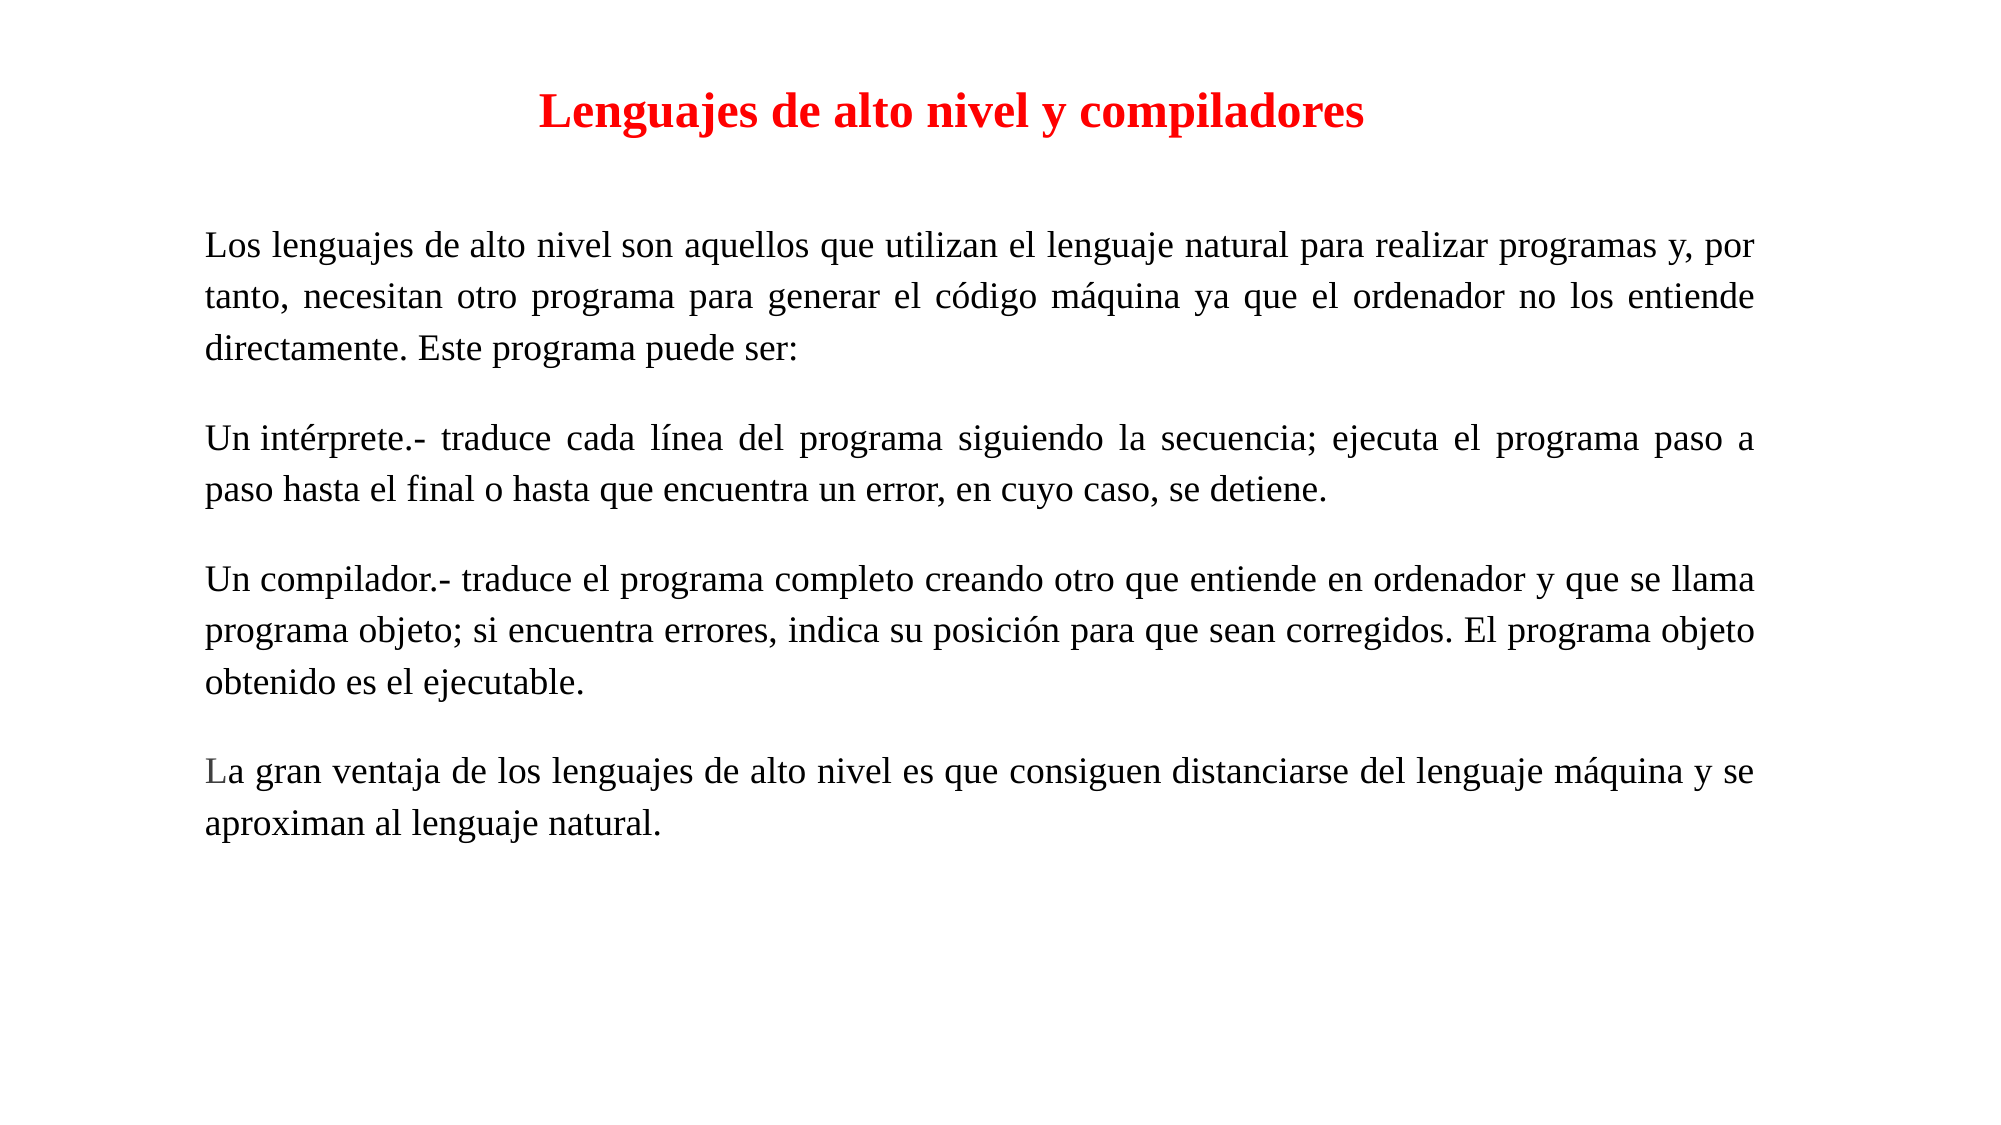

# Lenguajes de alto nivel y compiladores
Los lenguajes de alto nivel son aquellos que utilizan el lenguaje natural para realizar programas y, por tanto, necesitan otro programa para generar el código máquina ya que el ordenador no los entiende directamente. Este programa puede ser:
Un intérprete.- traduce cada línea del programa siguiendo la secuencia; ejecuta el programa paso a paso hasta el final o hasta que encuentra un error, en cuyo caso, se detiene.
Un compilador.- traduce el programa completo creando otro que entiende en ordenador y que se llama programa objeto; si encuentra errores, indica su posición para que sean corregidos. El programa objeto obtenido es el ejecutable.
La gran ventaja de los lenguajes de alto nivel es que consiguen distanciarse del lenguaje máquina y se aproximan al lenguaje natural.